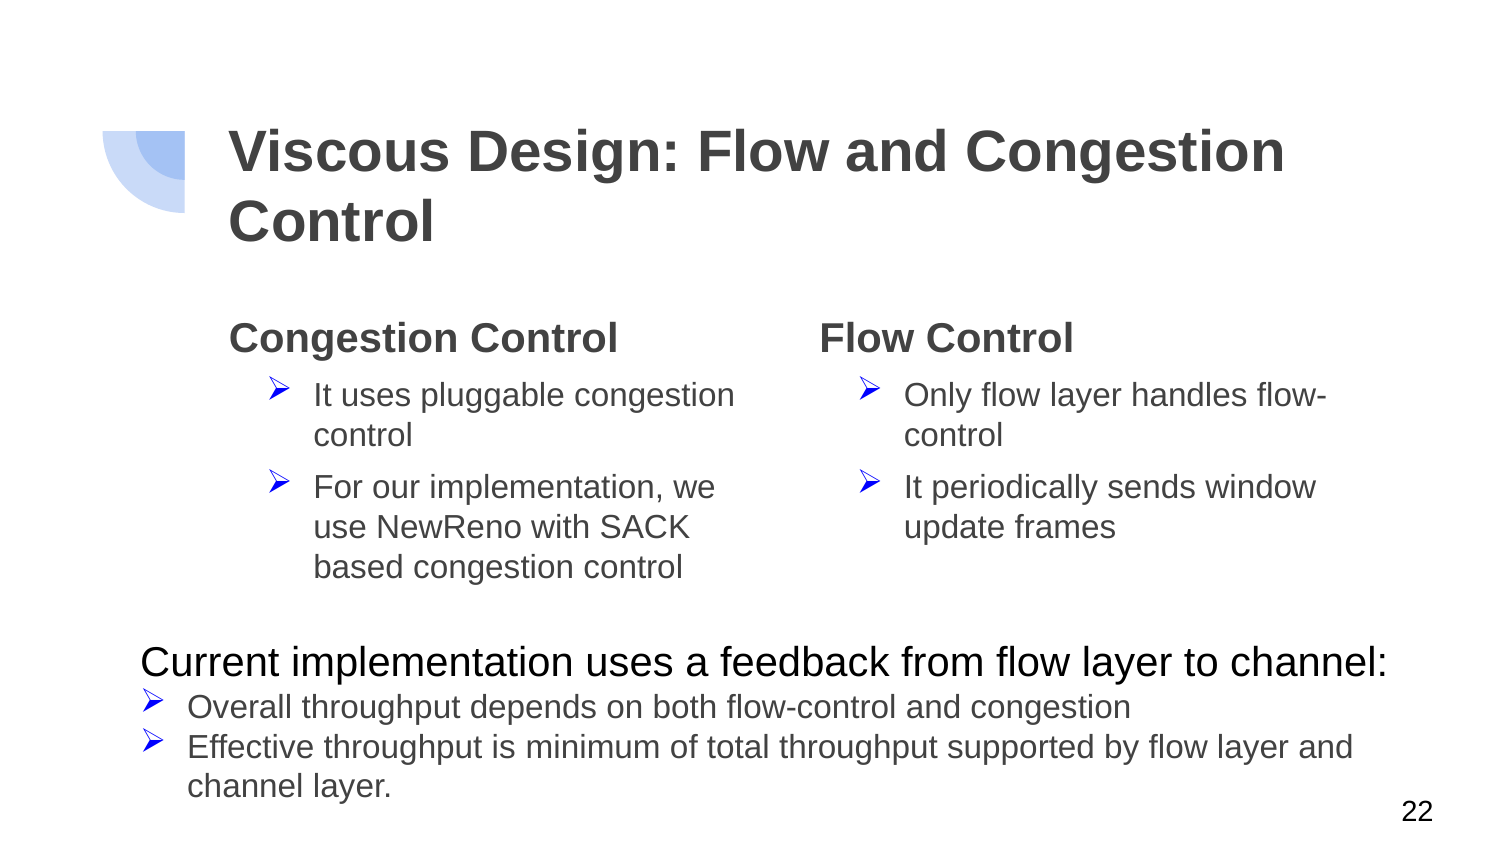

# Viscous Design: Flow and Congestion Control

Congestion Control
It uses pluggable congestion control
For our implementation, we use NewReno with SACK based congestion control
Flow Control
Only flow layer handles flow-control
It periodically sends window update frames

Current implementation uses a feedback from flow layer to channel:
Overall throughput depends on both flow-control and congestion
Effective throughput is minimum of total throughput supported by flow layer and channel layer.
22